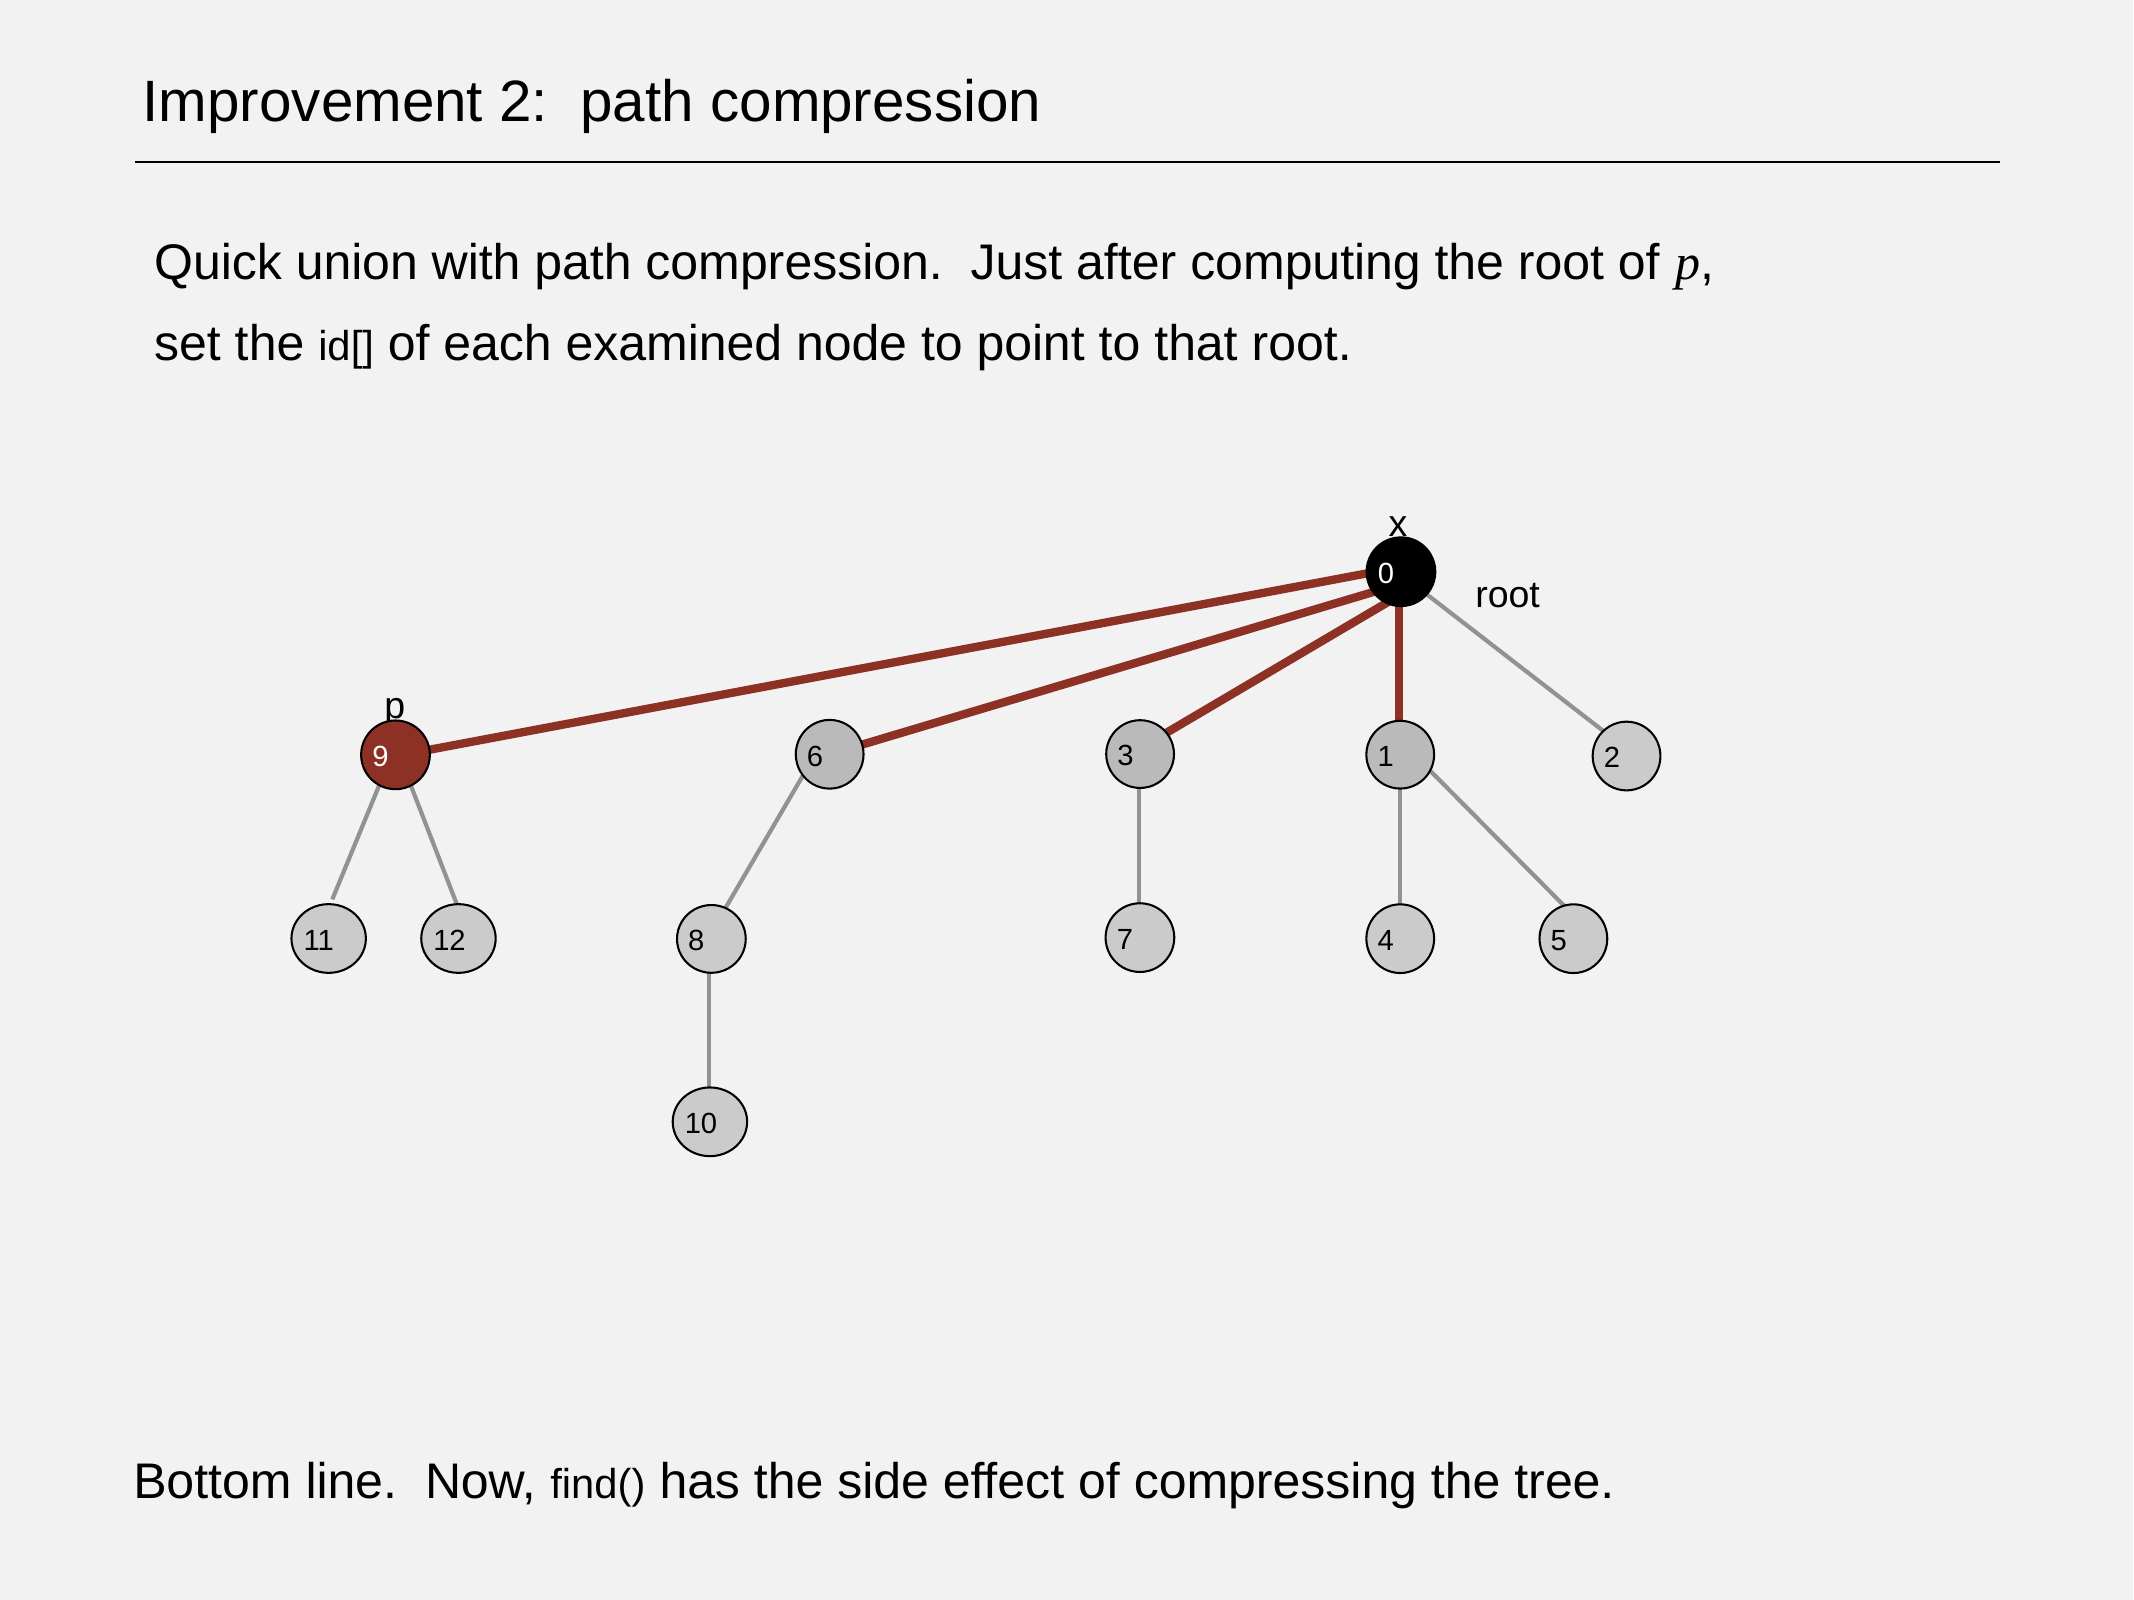

# Improvement 2:  path compression
Quick union with path compression.  Just after computing the root of p,
set the id[] of each examined node to point to that root.

Bottom line.  Now, find() has the side effect of compressing the tree.
x
0

1
2

4
5
root

p
6

8

10
3

7
9

11
12
152